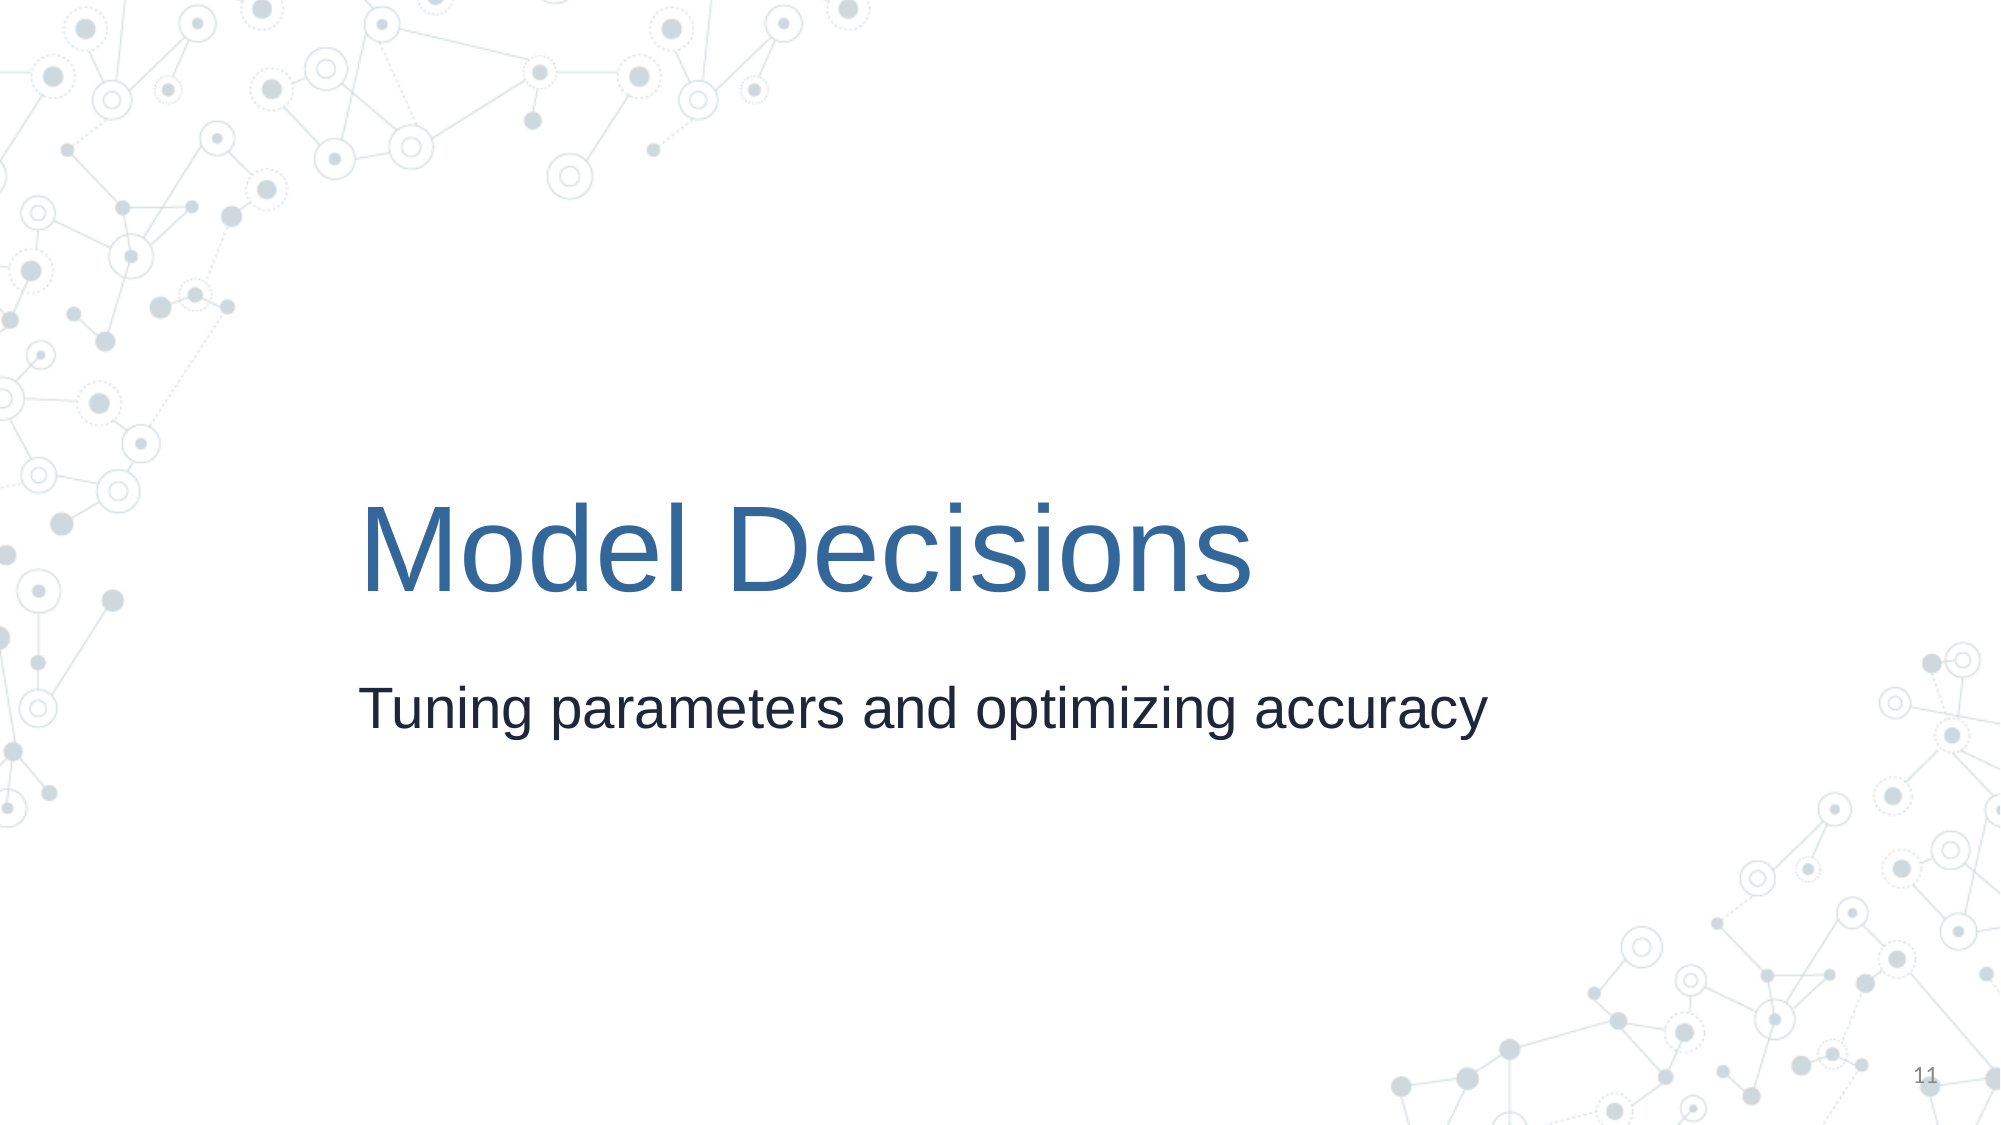

# Model Decisions
Tuning parameters and optimizing accuracy
11